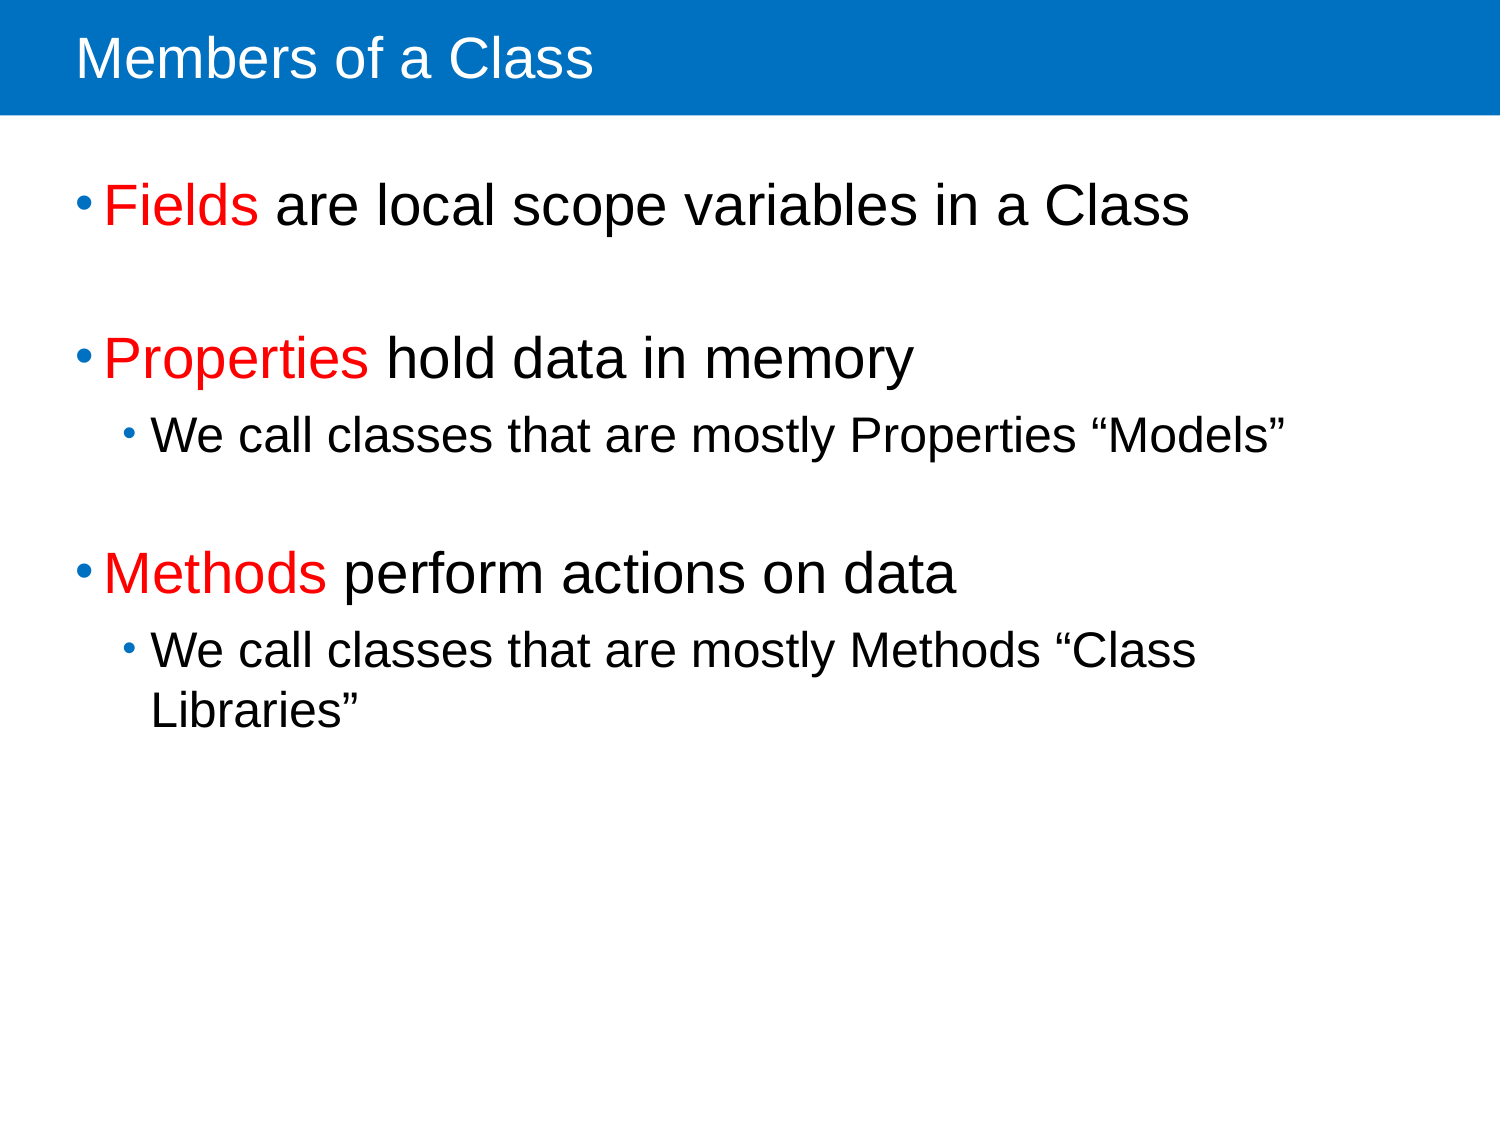

# Members of a Class
Fields are local scope variables in a Class
Properties hold data in memory
We call classes that are mostly Properties “Models”
Methods perform actions on data
We call classes that are mostly Methods “Class Libraries”